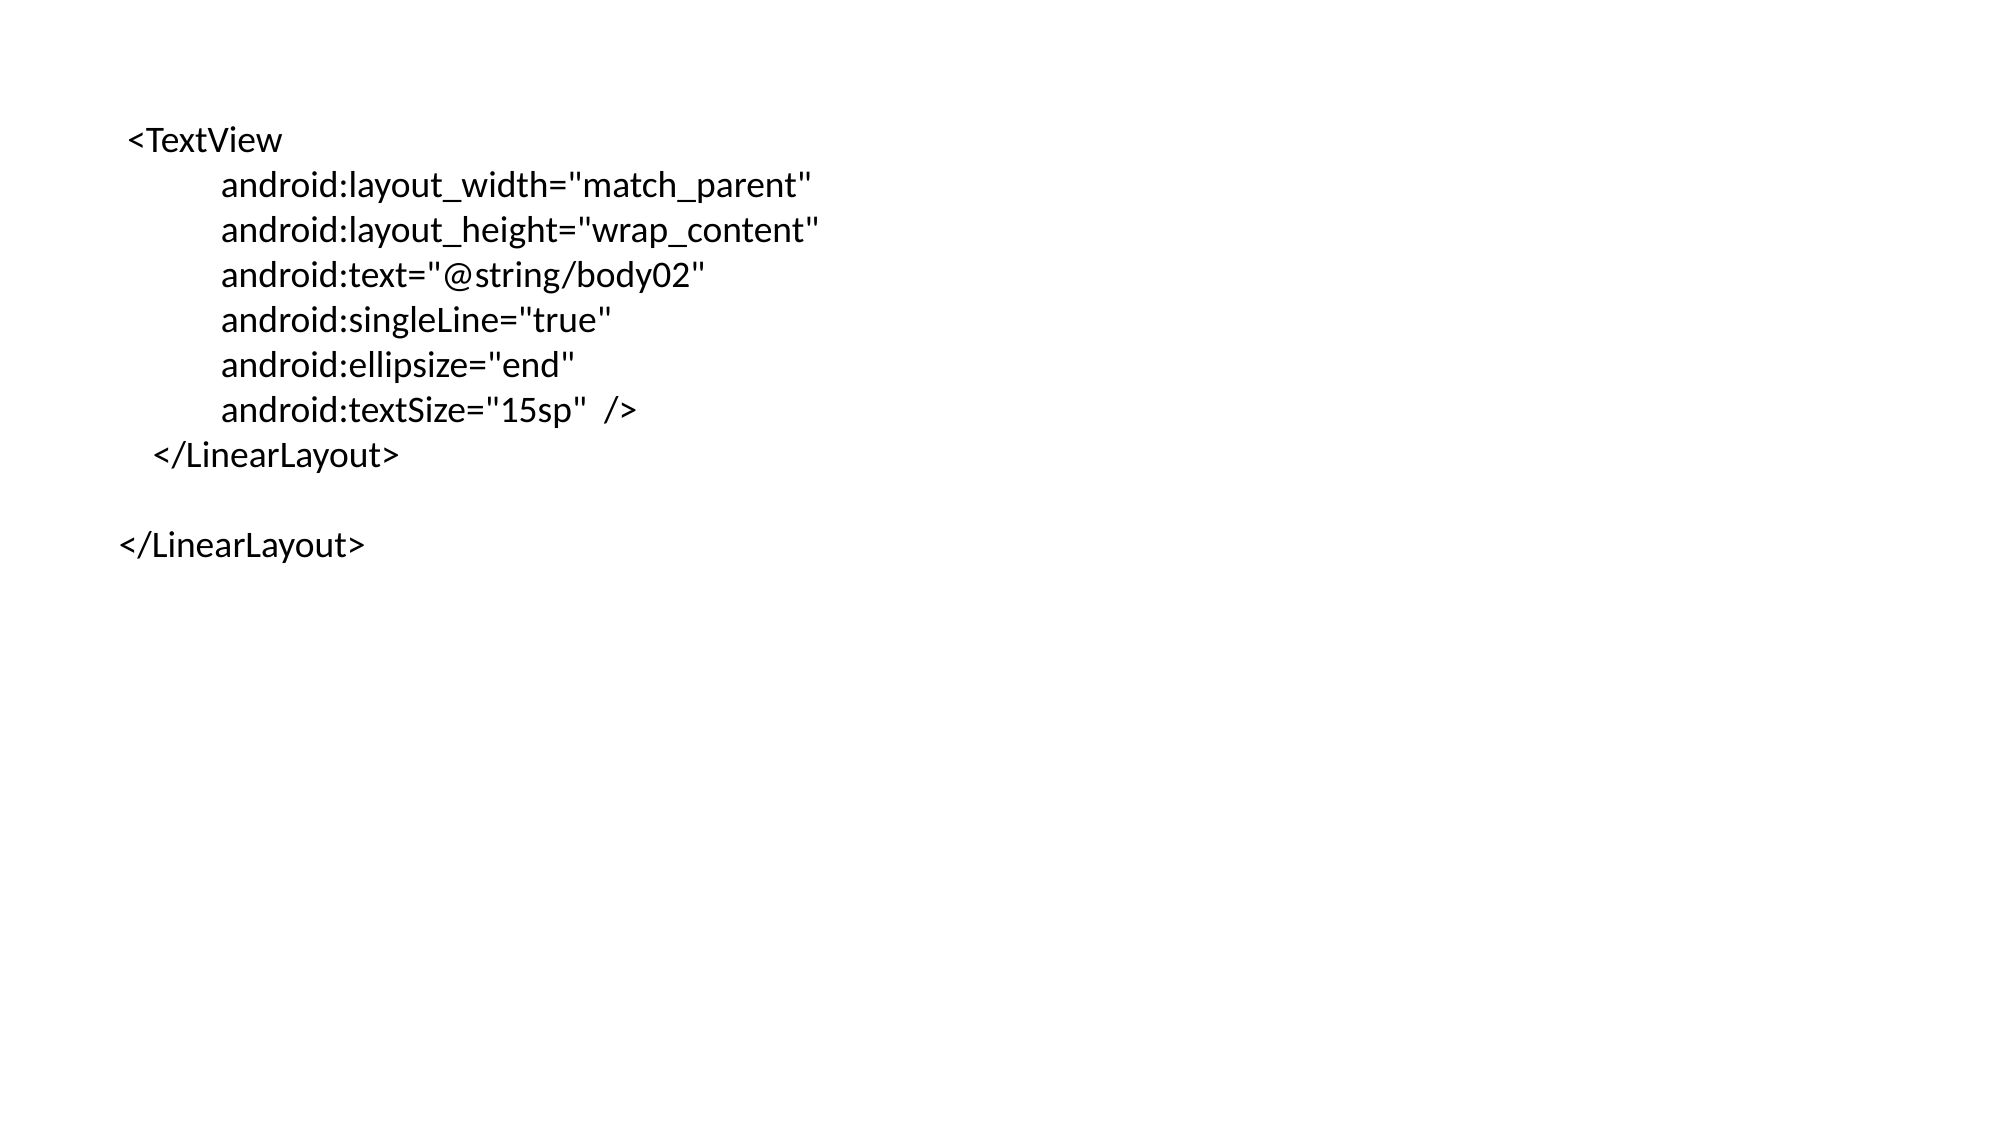

<TextView
            android:layout_width="match_parent"
            android:layout_height="wrap_content"
            android:text="@string/body02"
            android:singleLine="true"
            android:ellipsize="end"
            android:textSize="15sp"  />
    </LinearLayout>

</LinearLayout>